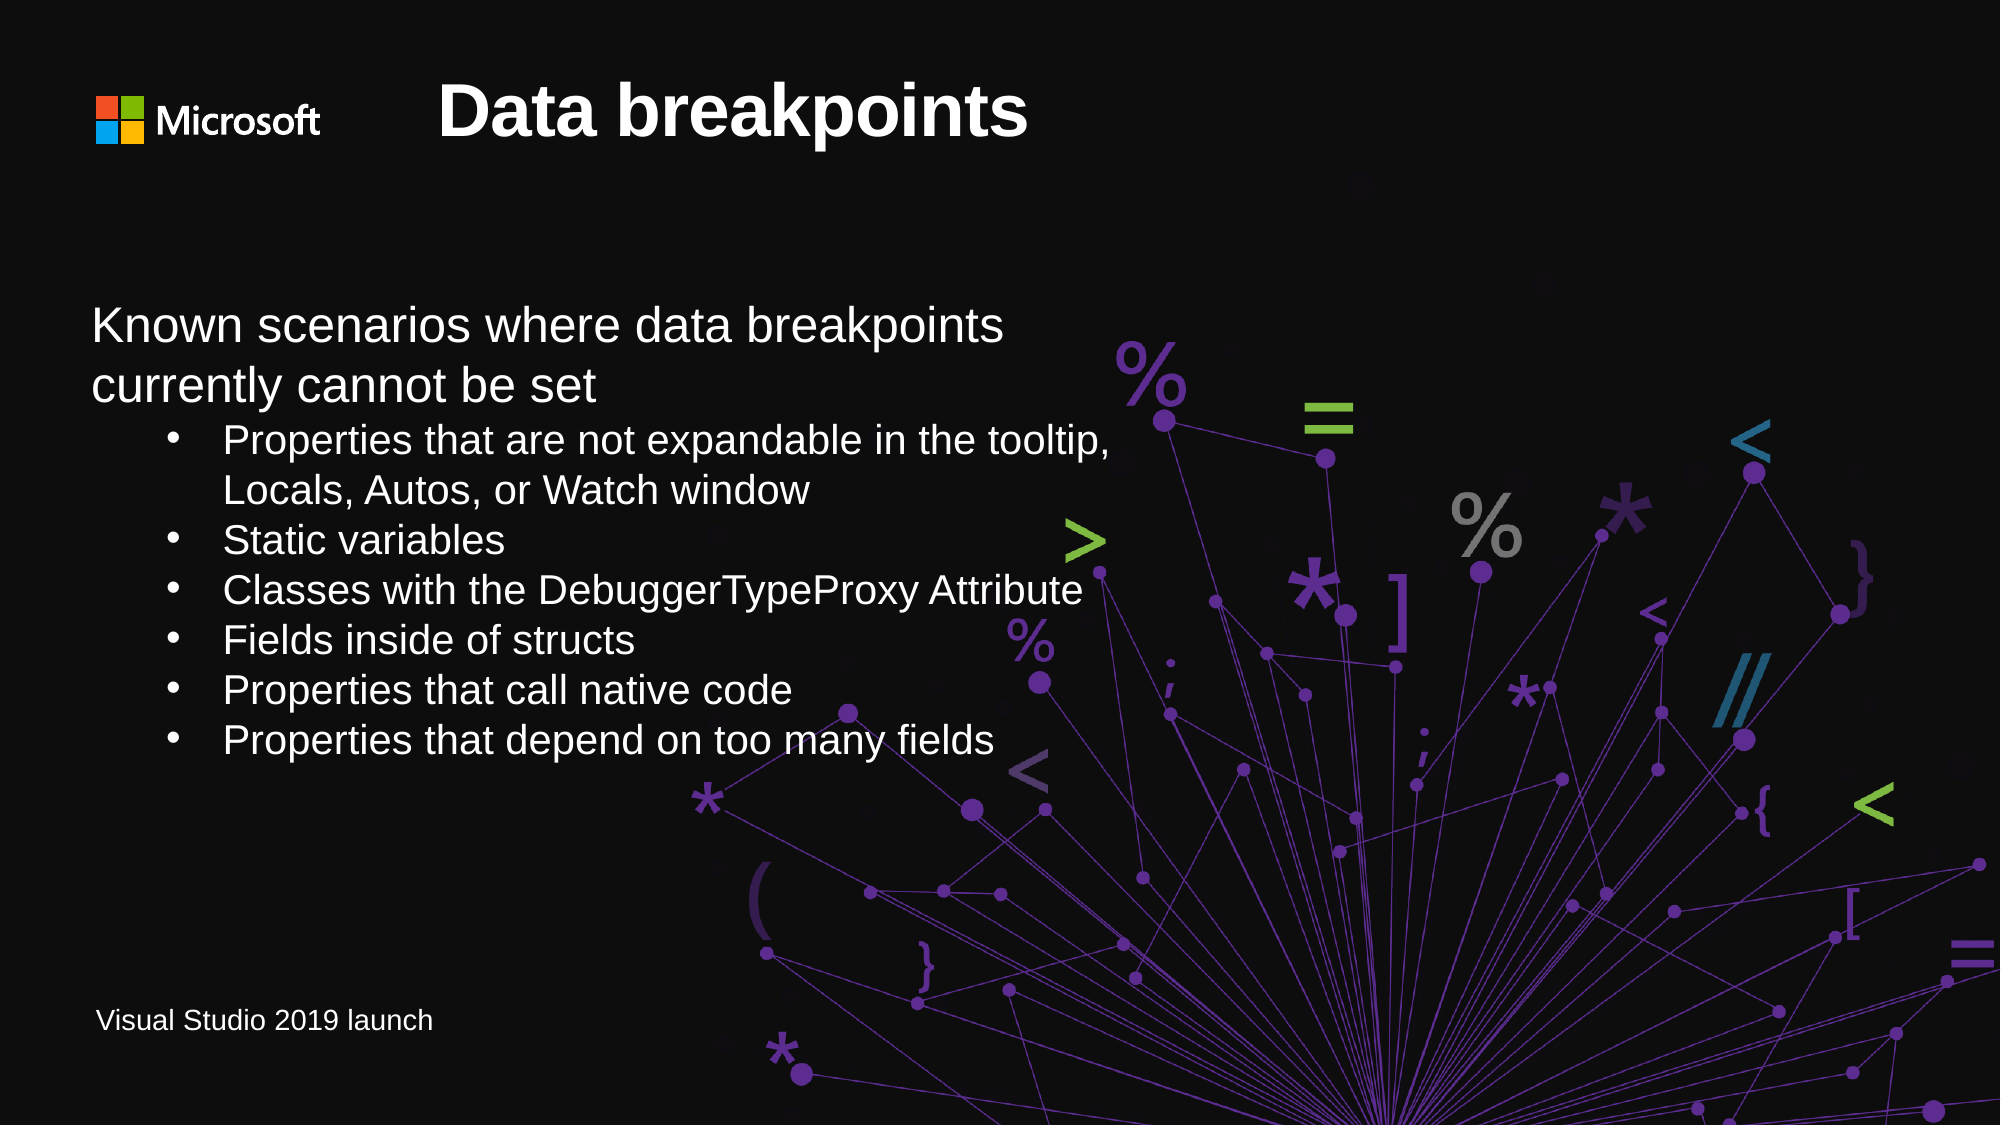

# Data breakpoints
Known scenarios where data breakpoints currently cannot be set
Properties that are not expandable in the tooltip, Locals, Autos, or Watch window
Static variables
Classes with the DebuggerTypeProxy Attribute
Fields inside of structs
Properties that call native code
Properties that depend on too many fields